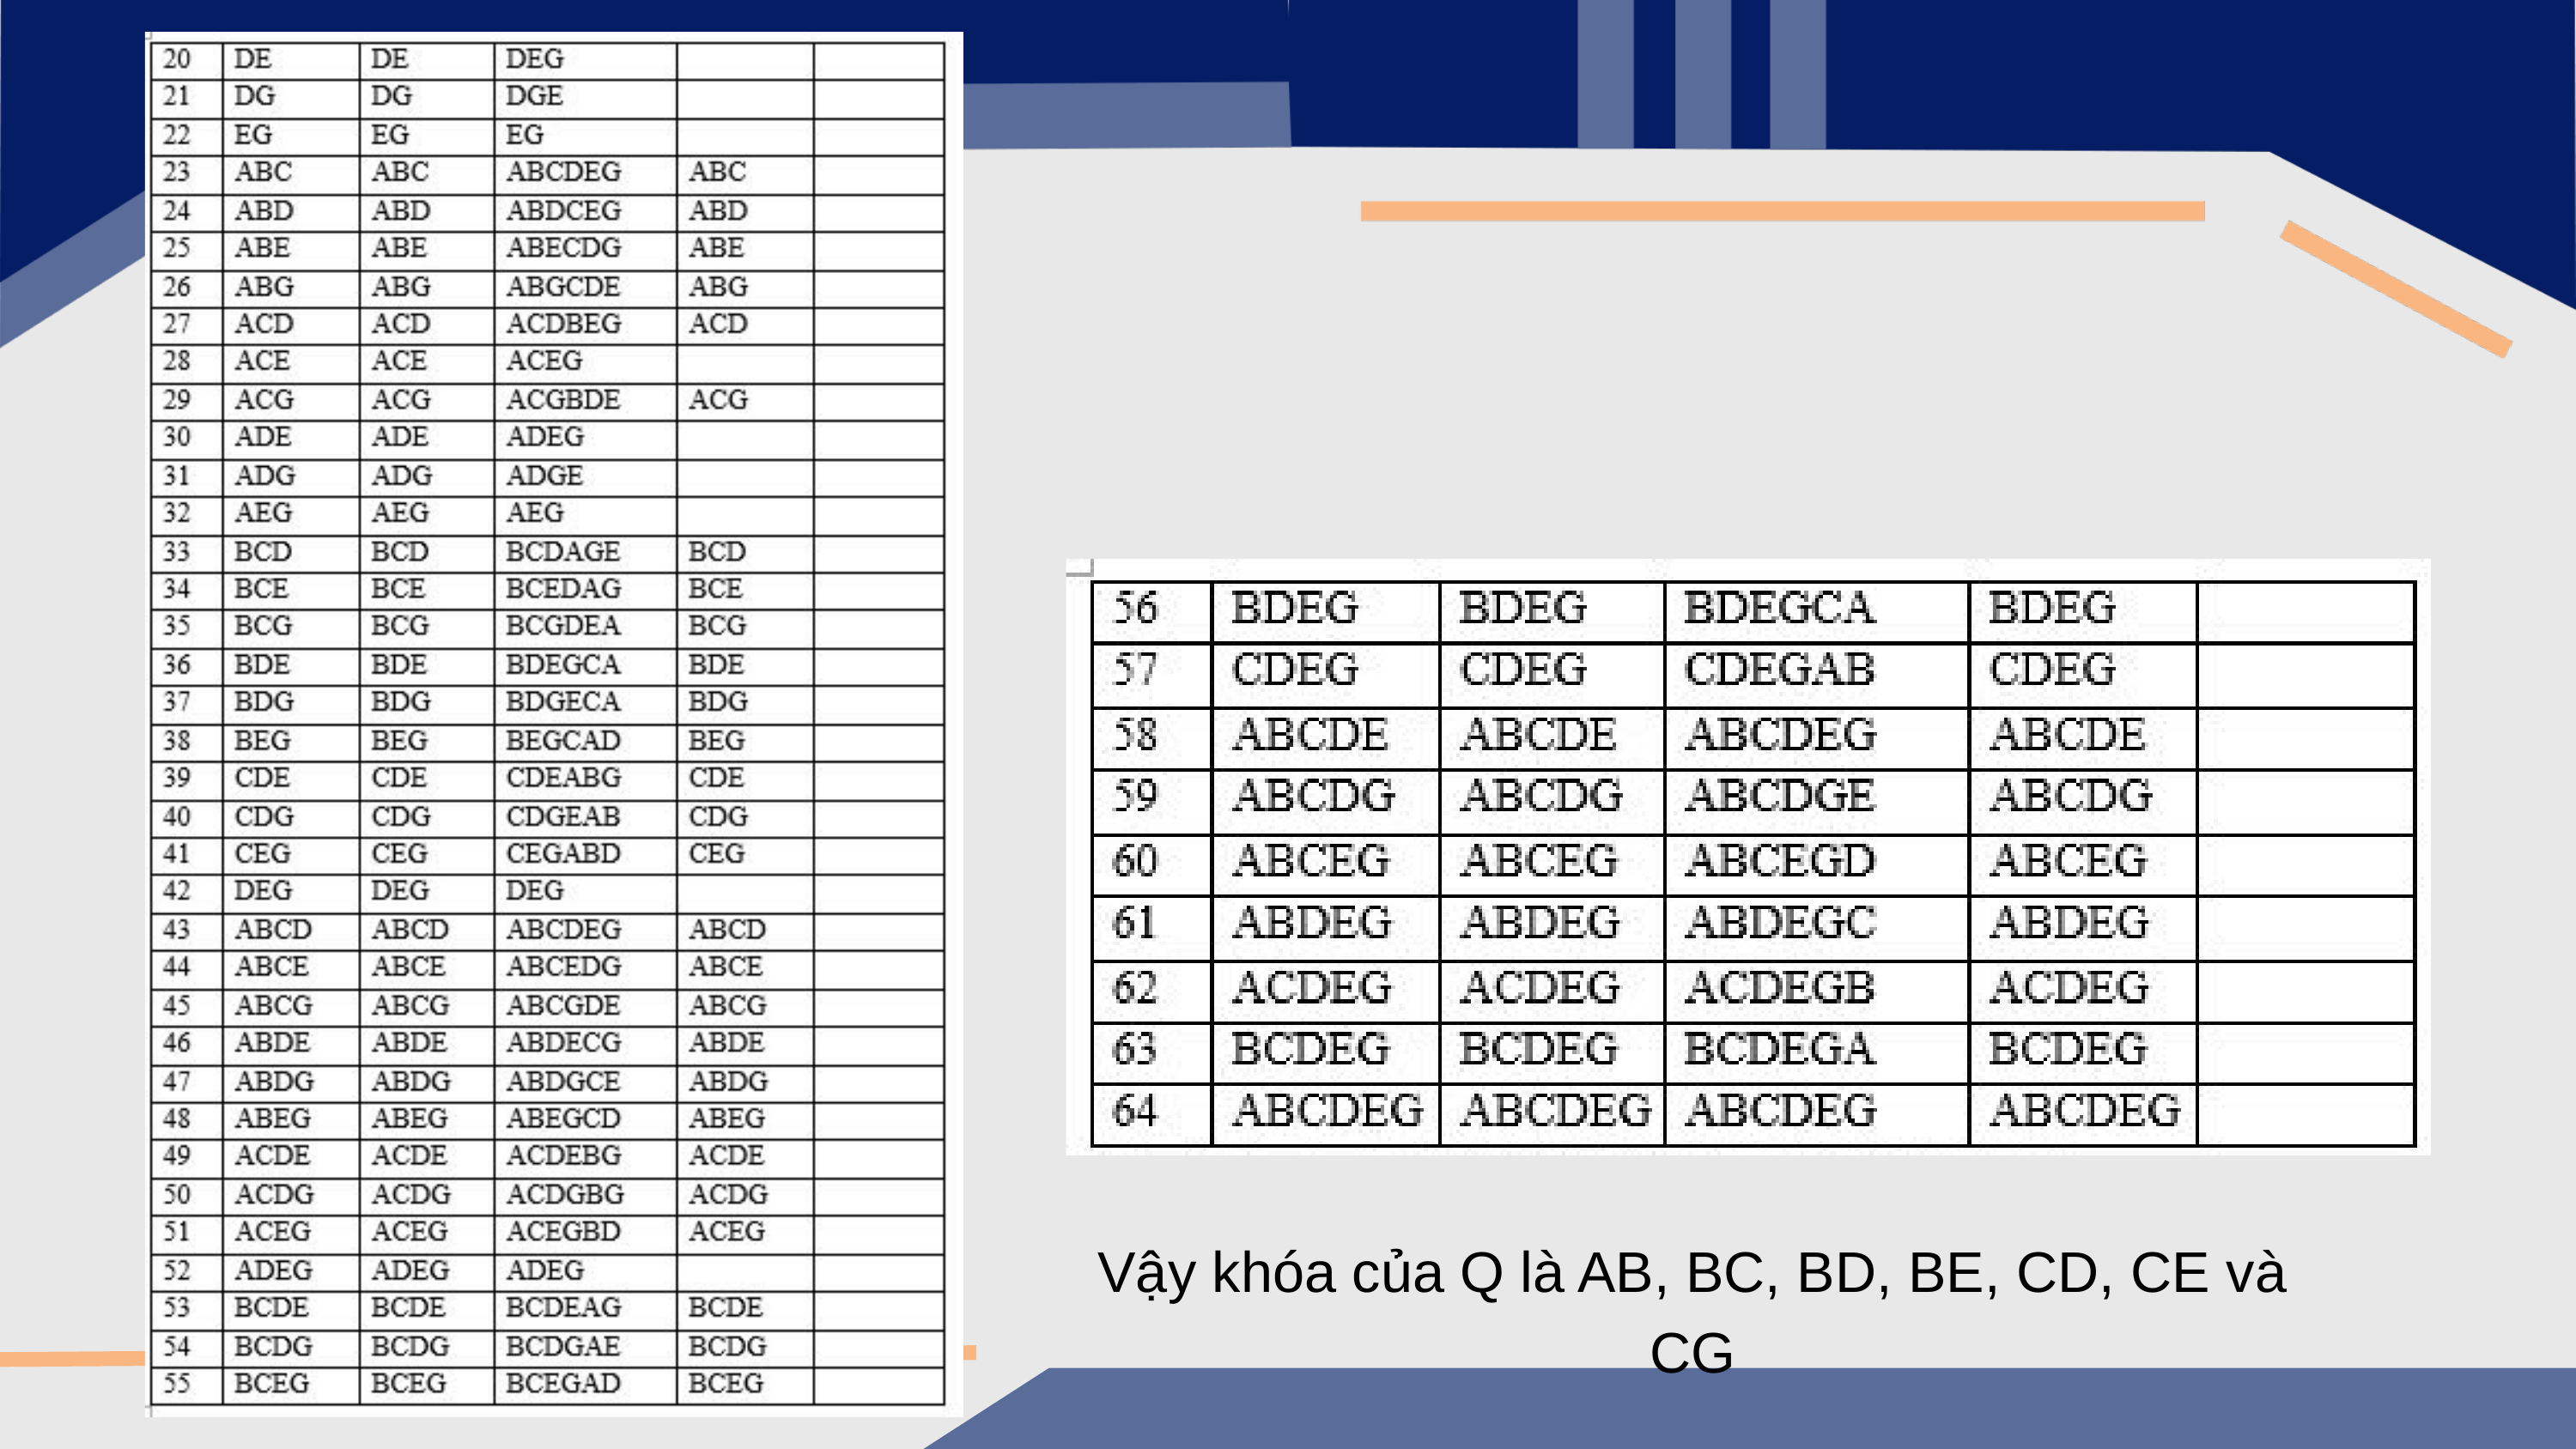

Vậy khóa của Q là AB, BC, BD, BE, CD, CE và CG